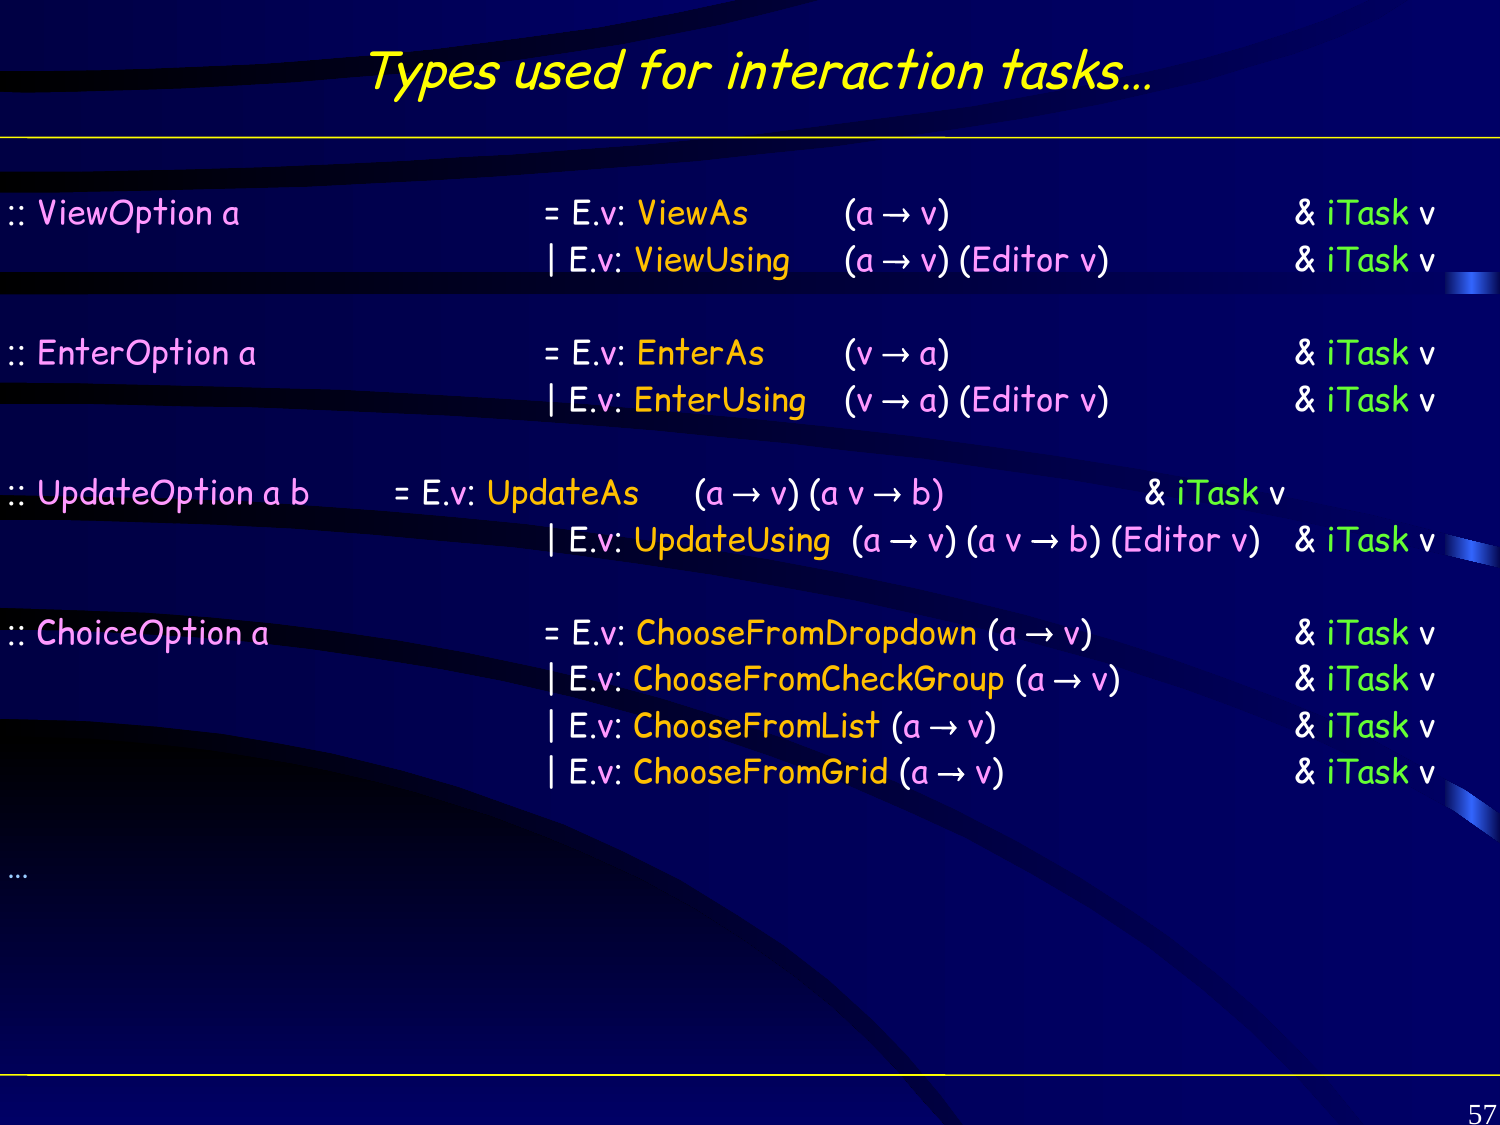

# Types used for interaction tasks…

:: ViewOption a 		= E.v: ViewAs 	(a → v)			& iTask v
				| E.v: ViewUsing 	(a → v) (Editor v)            	& iTask v

:: EnterOption a		= E.v: EnterAs	(v → a)			& iTask v
				| E.v: EnterUsing 	(v → a) (Editor v)            	& iTask v

:: UpdateOption a b	= E.v: UpdateAs	(a → v) (a v → b)		& iTask v
				| E.v: UpdateUsing  (a → v) (a v → b) (Editor v) 	& iTask v

:: ChoiceOption a	    	= E.v: ChooseFromDropdown (a → v)   		& iTask v
				| E.v: ChooseFromCheckGroup (a → v) 		& iTask v
				| E.v: ChooseFromList (a → v)       		& iTask v
				| E.v: ChooseFromGrid (a → v)       		& iTask v

…

57